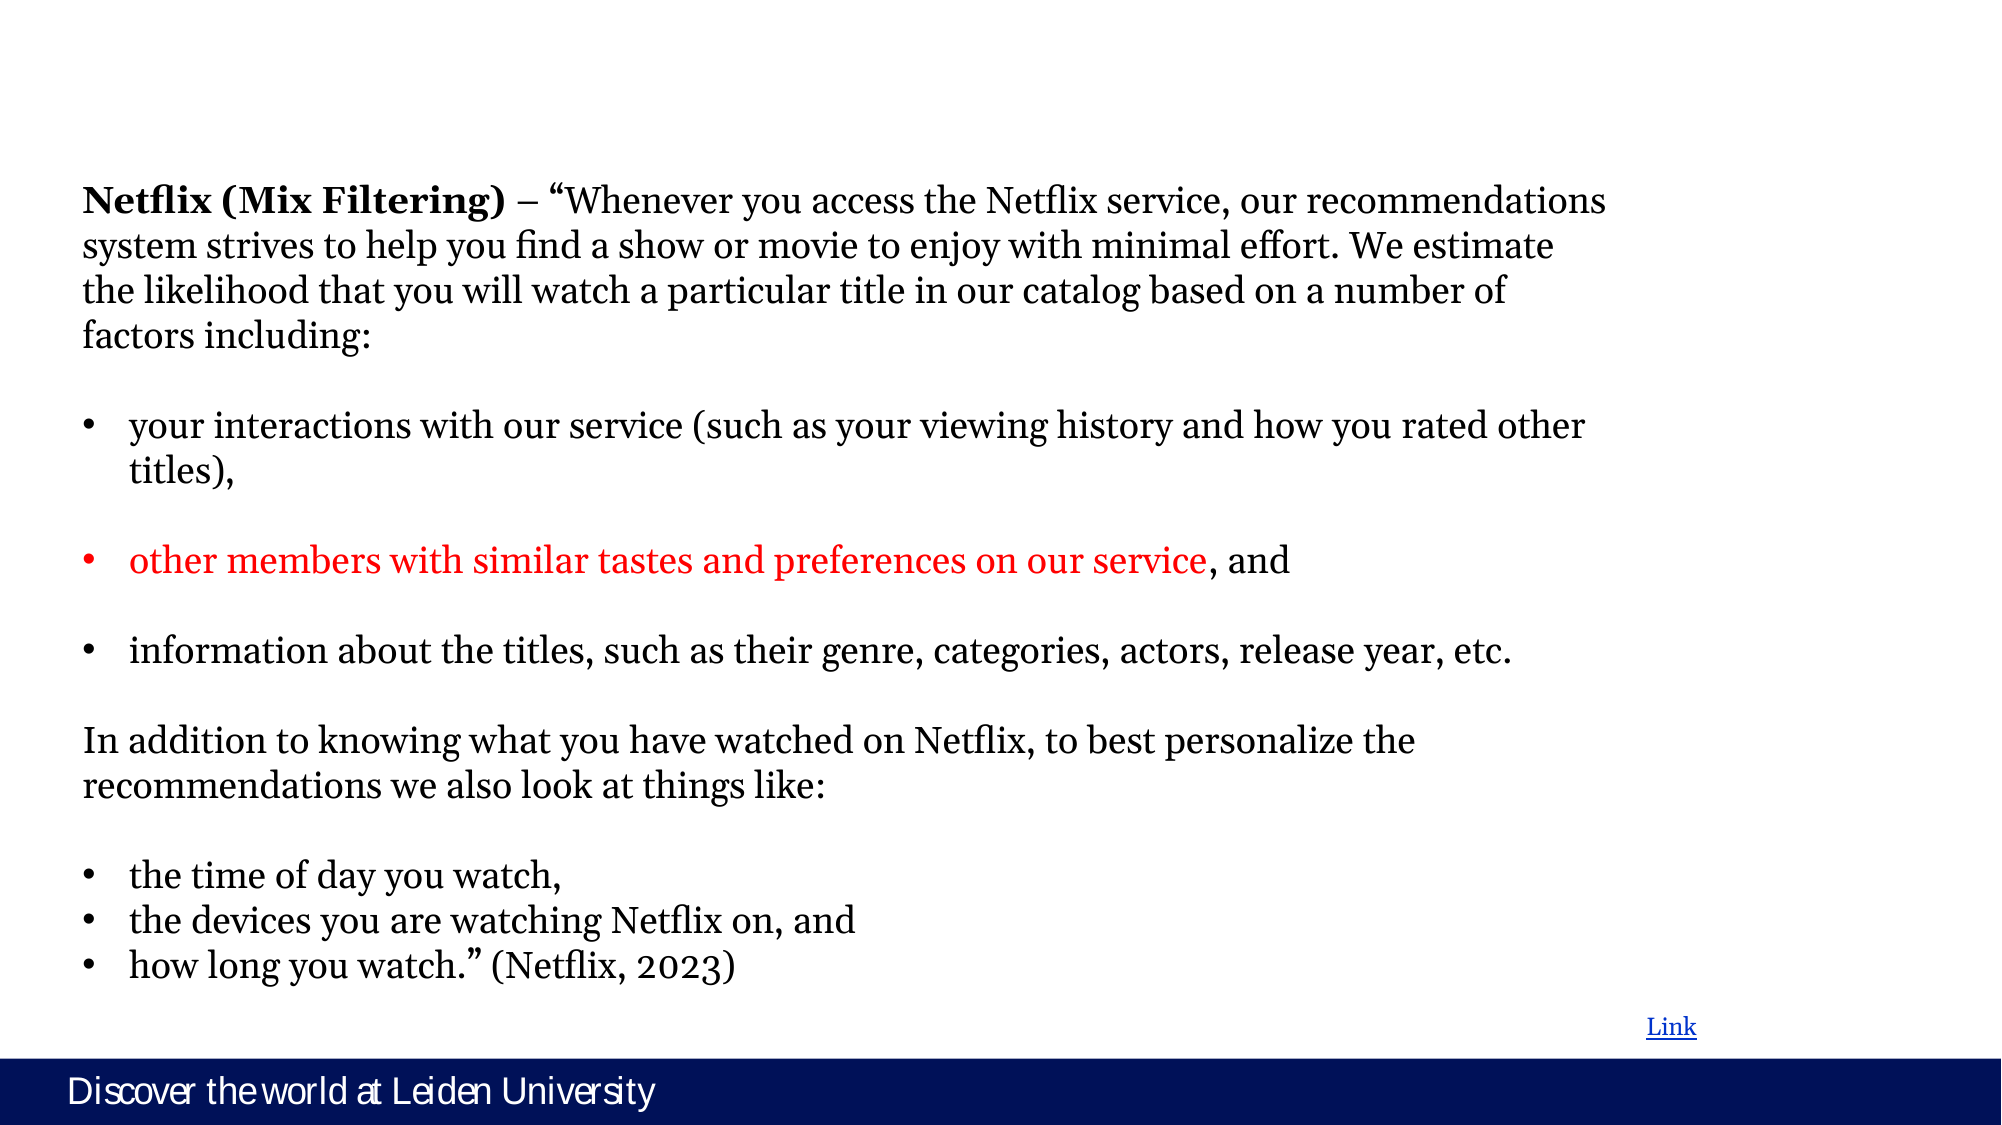

Netflix (Mix Filtering) – “Whenever you access the Netflix service, our recommendations system strives to help you find a show or movie to enjoy with minimal effort. We estimate the likelihood that you will watch a particular title in our catalog based on a number of factors including:

your interactions with our service (such as your viewing history and how you rated other titles),

other members with similar tastes and preferences on our service, and

information about the titles, such as their genre, categories, actors, release year, etc.

In addition to knowing what you have watched on Netflix, to best personalize the recommendations we also look at things like:

the time of day you watch,
the devices you are watching Netflix on, and
how long you watch.” (Netflix, 2023)

Link